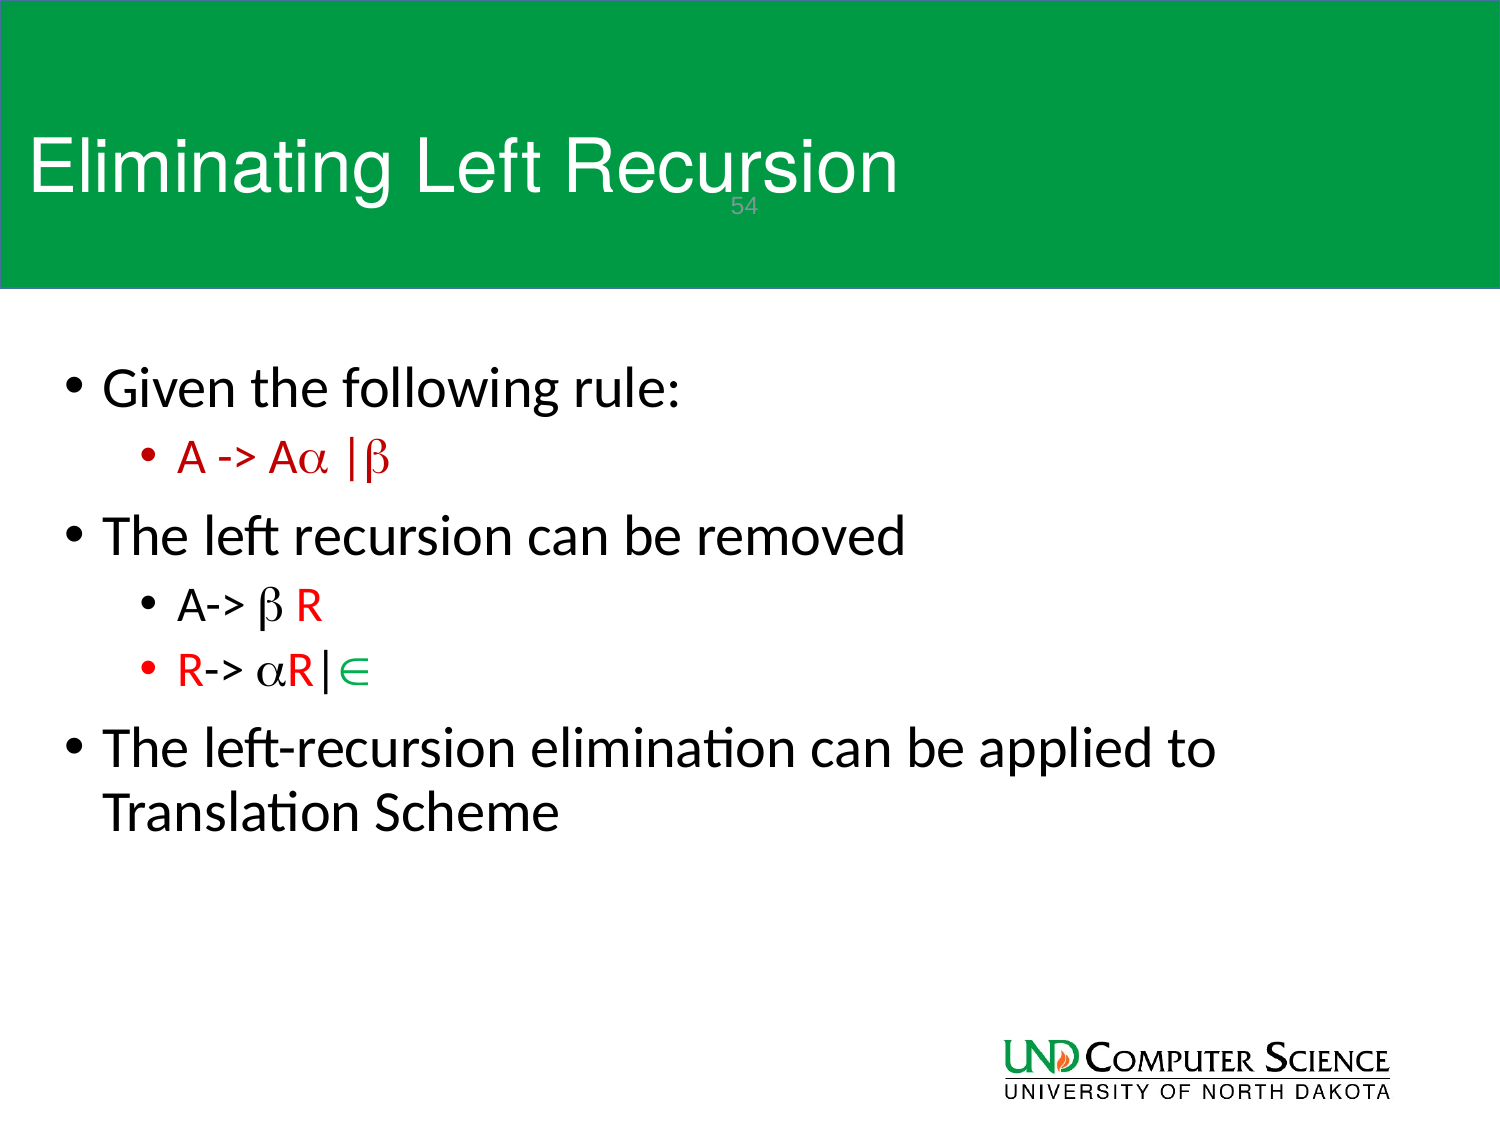

# Eliminating Left Recursion
54
Given the following rule:
A -> Aα |β
The left recursion can be removed
A-> β R
R-> αR|∈
The left-recursion elimination can be applied to Translation Scheme